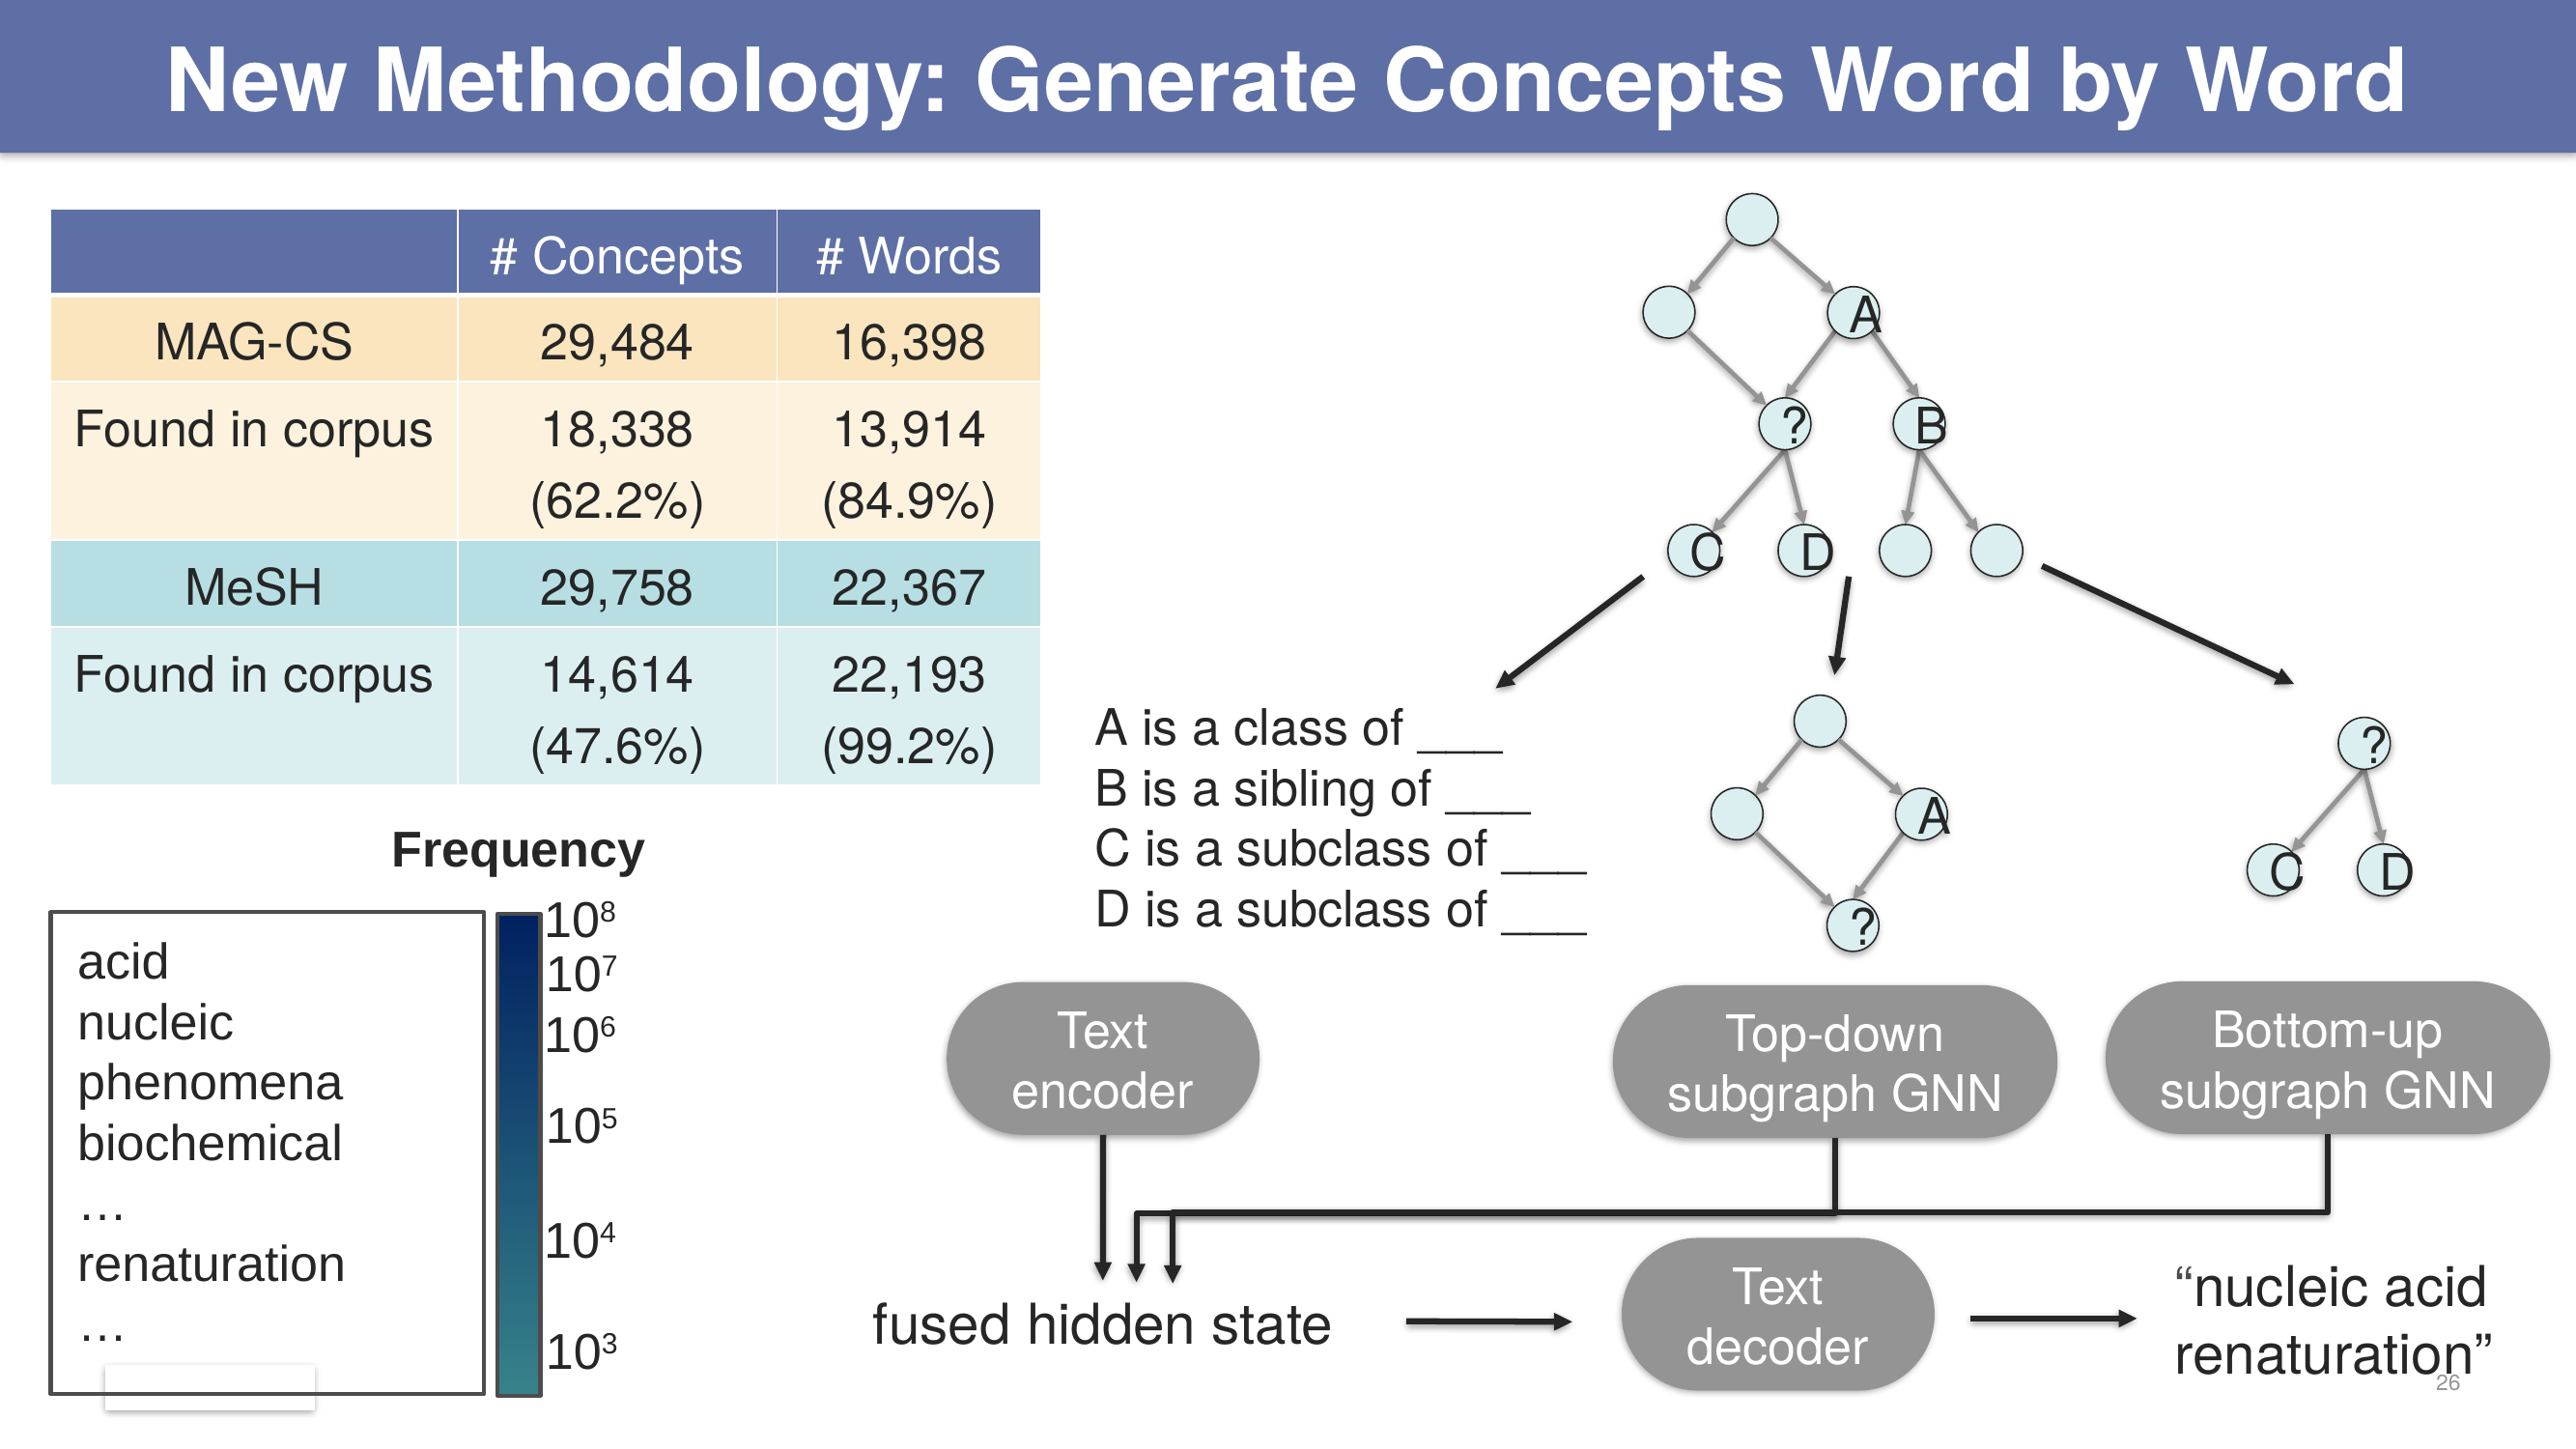

New Methodology: Generate Concepts Word by Word

A
?
B
C
D

A is a class of ___
B is a sibling of ___
C is a subclass of ___
D is a subclass of ___

A
?
?
C
D
Bottom-up
subgraph GNN
Text
encoder
Top-down
subgraph GNN
Text
decoder
“nucleic acid renaturation”
fused hidden state

|  | # Concepts | # Words |
| --- | --- | --- |
| MAG-CS | 29,484 | 16,398 |
| Found in corpus | 18,338 (62.2%) | 13,914 (84.9%) |
| MeSH | 29,758 | 22,367 |
| Found in corpus | 14,614 (47.6%) | 22,193 (99.2%) |
Frequency
108

acid
nucleic
phenomena
biochemical
…
renaturation
…
107
106
105

104
103
26